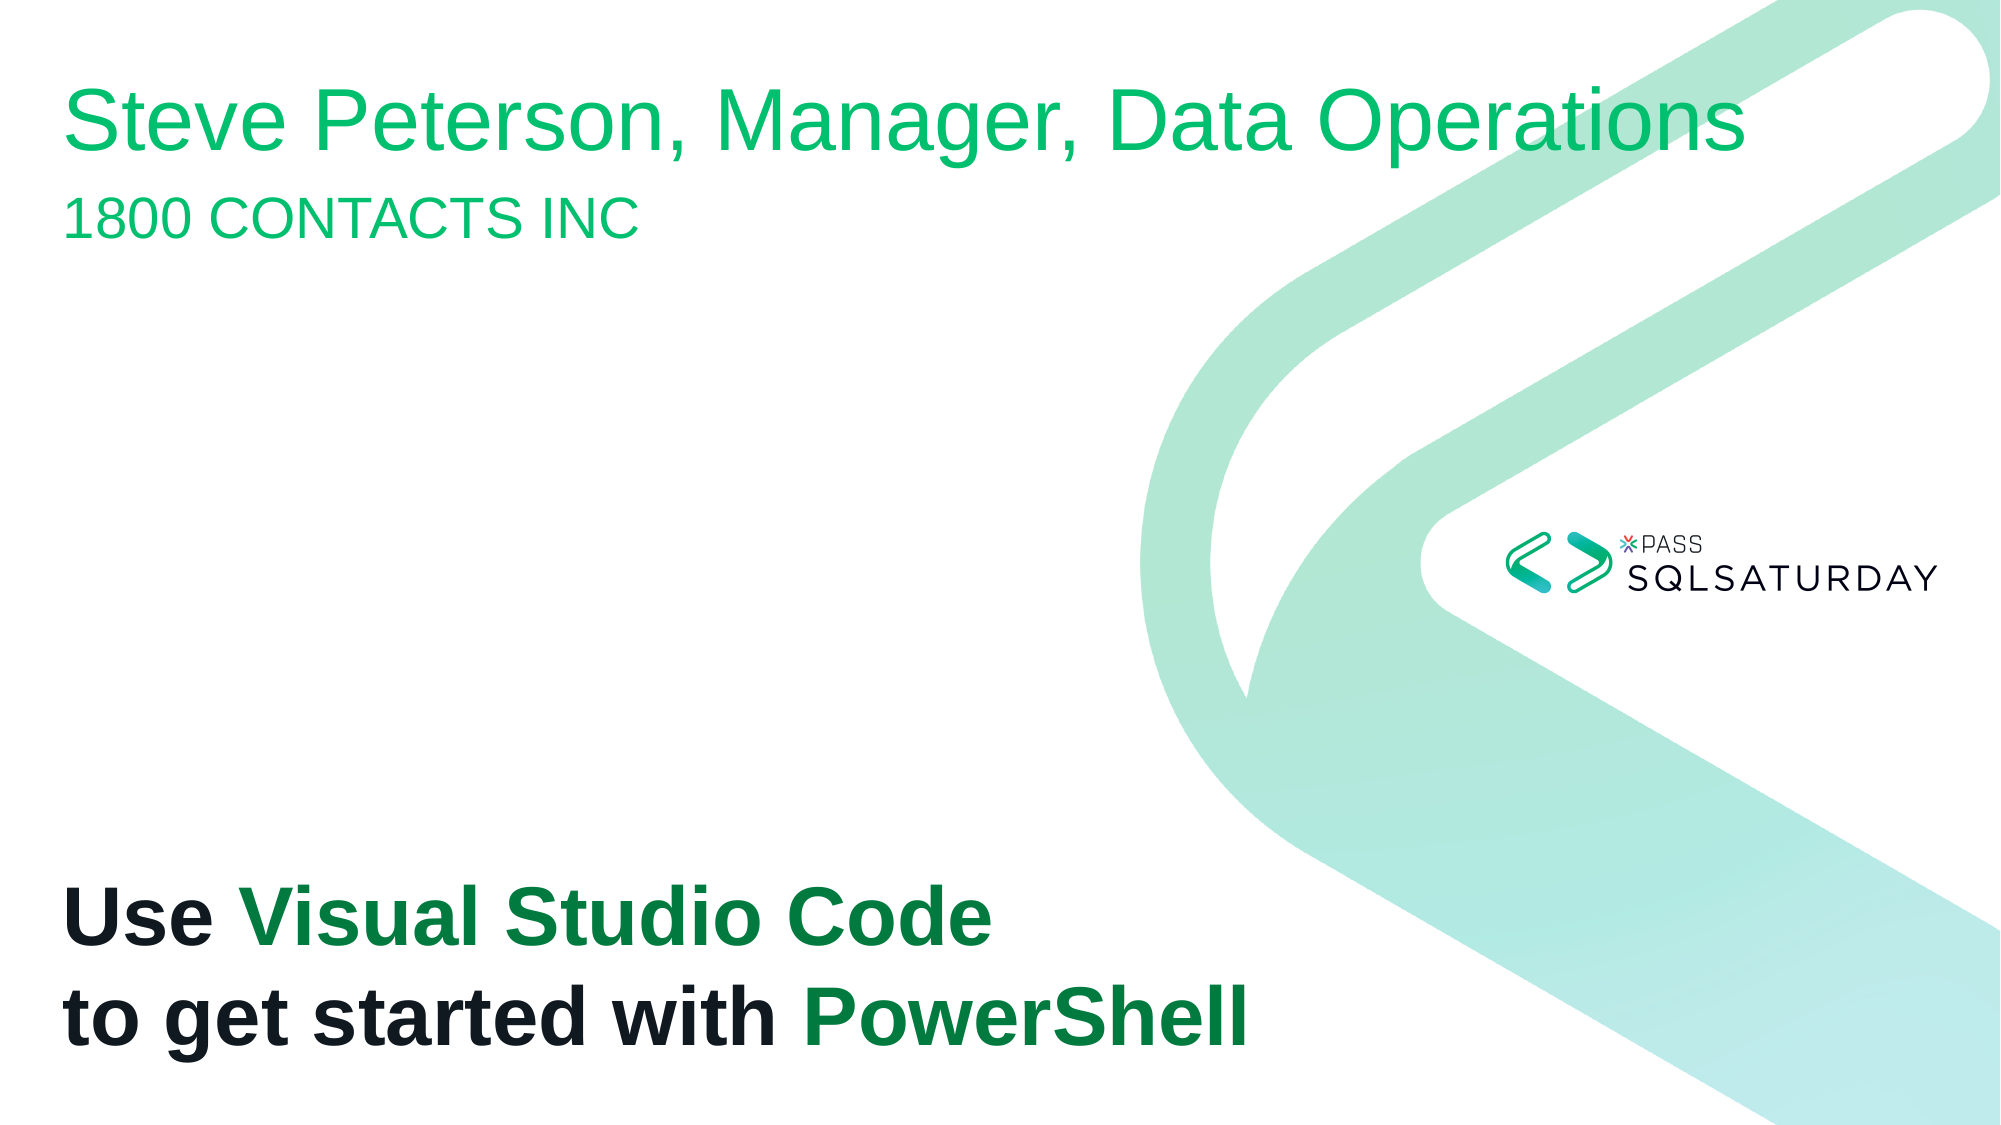

Steve Peterson, Manager, Data Operations
1800 CONTACTS INC
# Use Visual Studio Code to get started with PowerShell